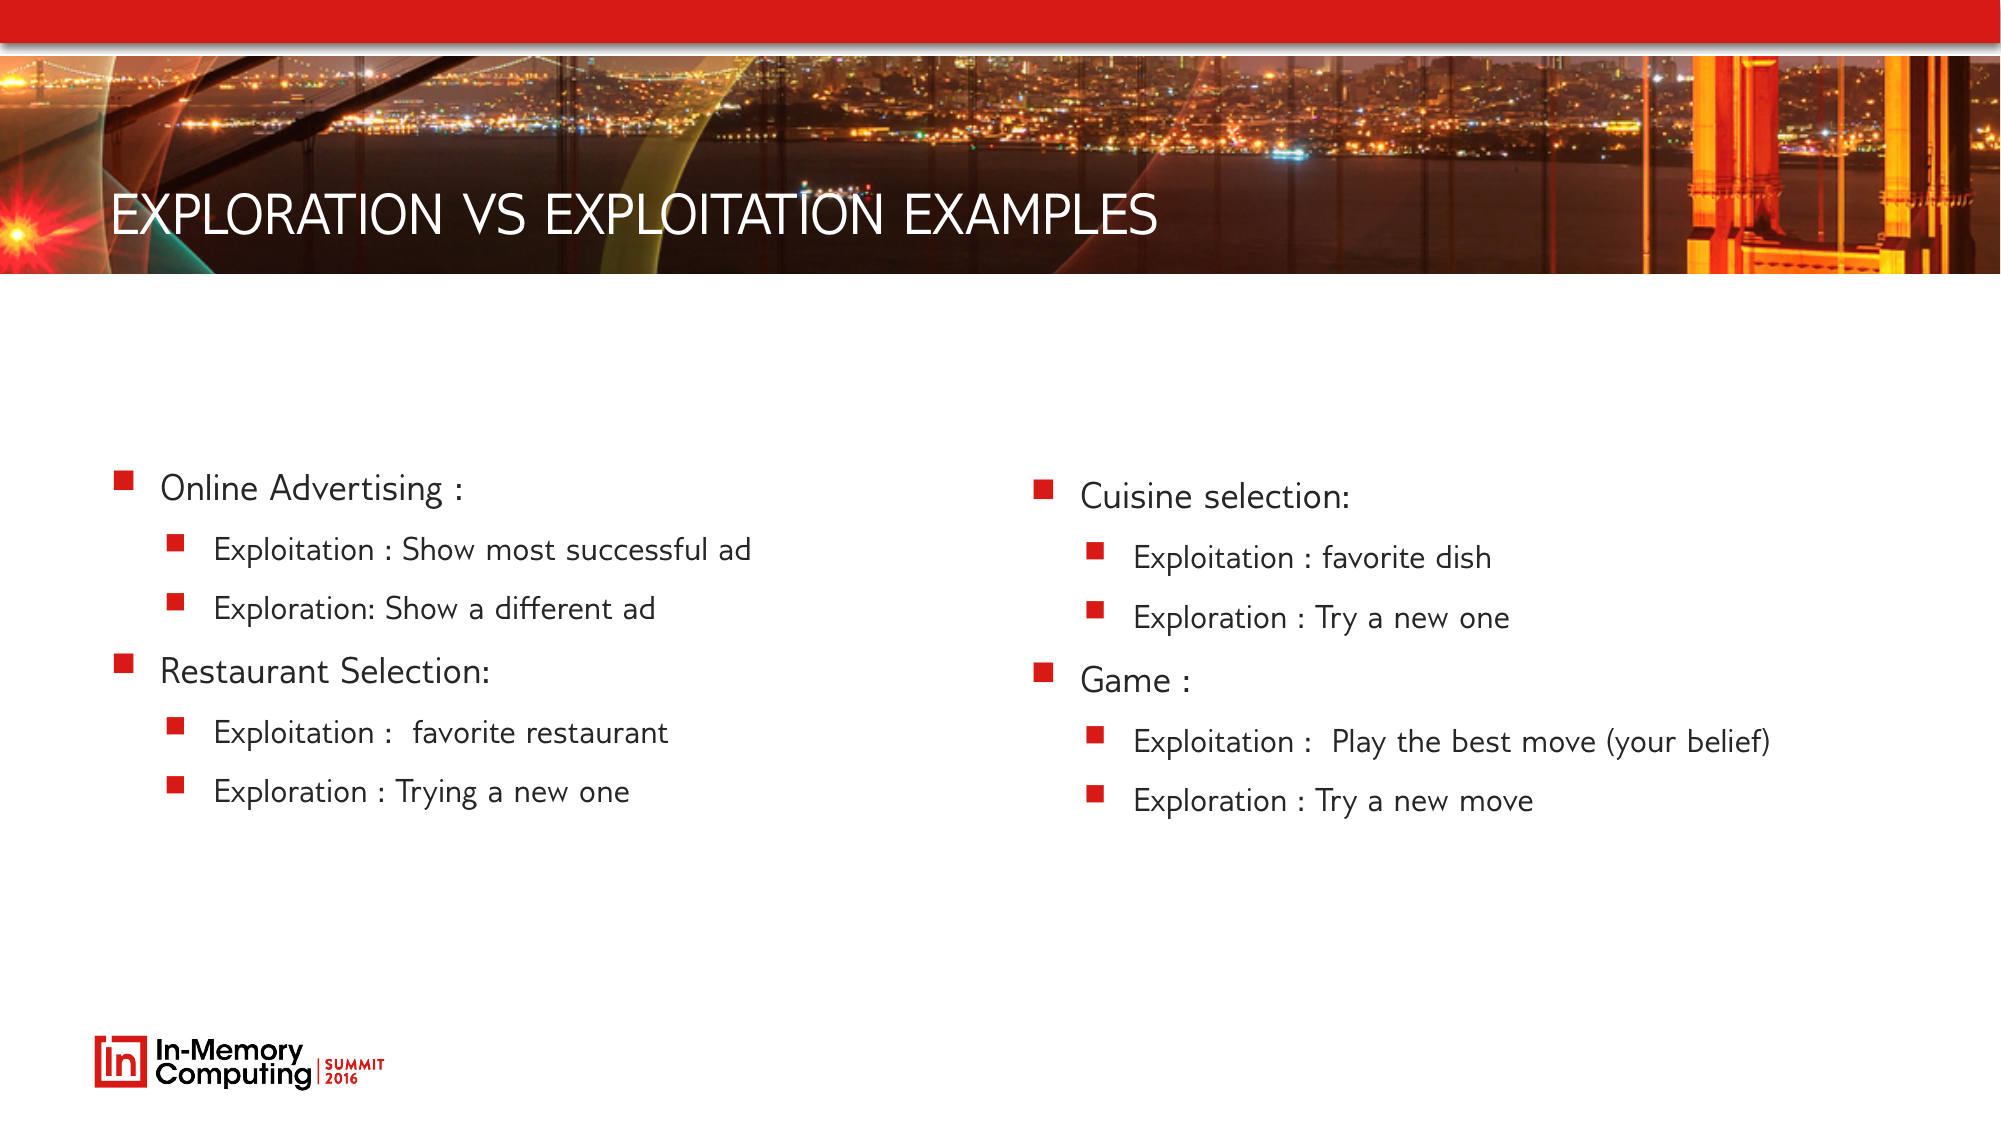

# EXPLORATION vs EXPLOITATION EXAMPLES
Cuisine selection:
Exploitation : favorite dish
Exploration : Try a new one
Game :
Exploitation :  Play the best move (your belief)
Exploration : Try a new move
Online Advertising :
Exploitation : Show most successful ad
Exploration: Show a different ad
Restaurant Selection:
Exploitation :  favorite restaurant
Exploration : Trying a new one